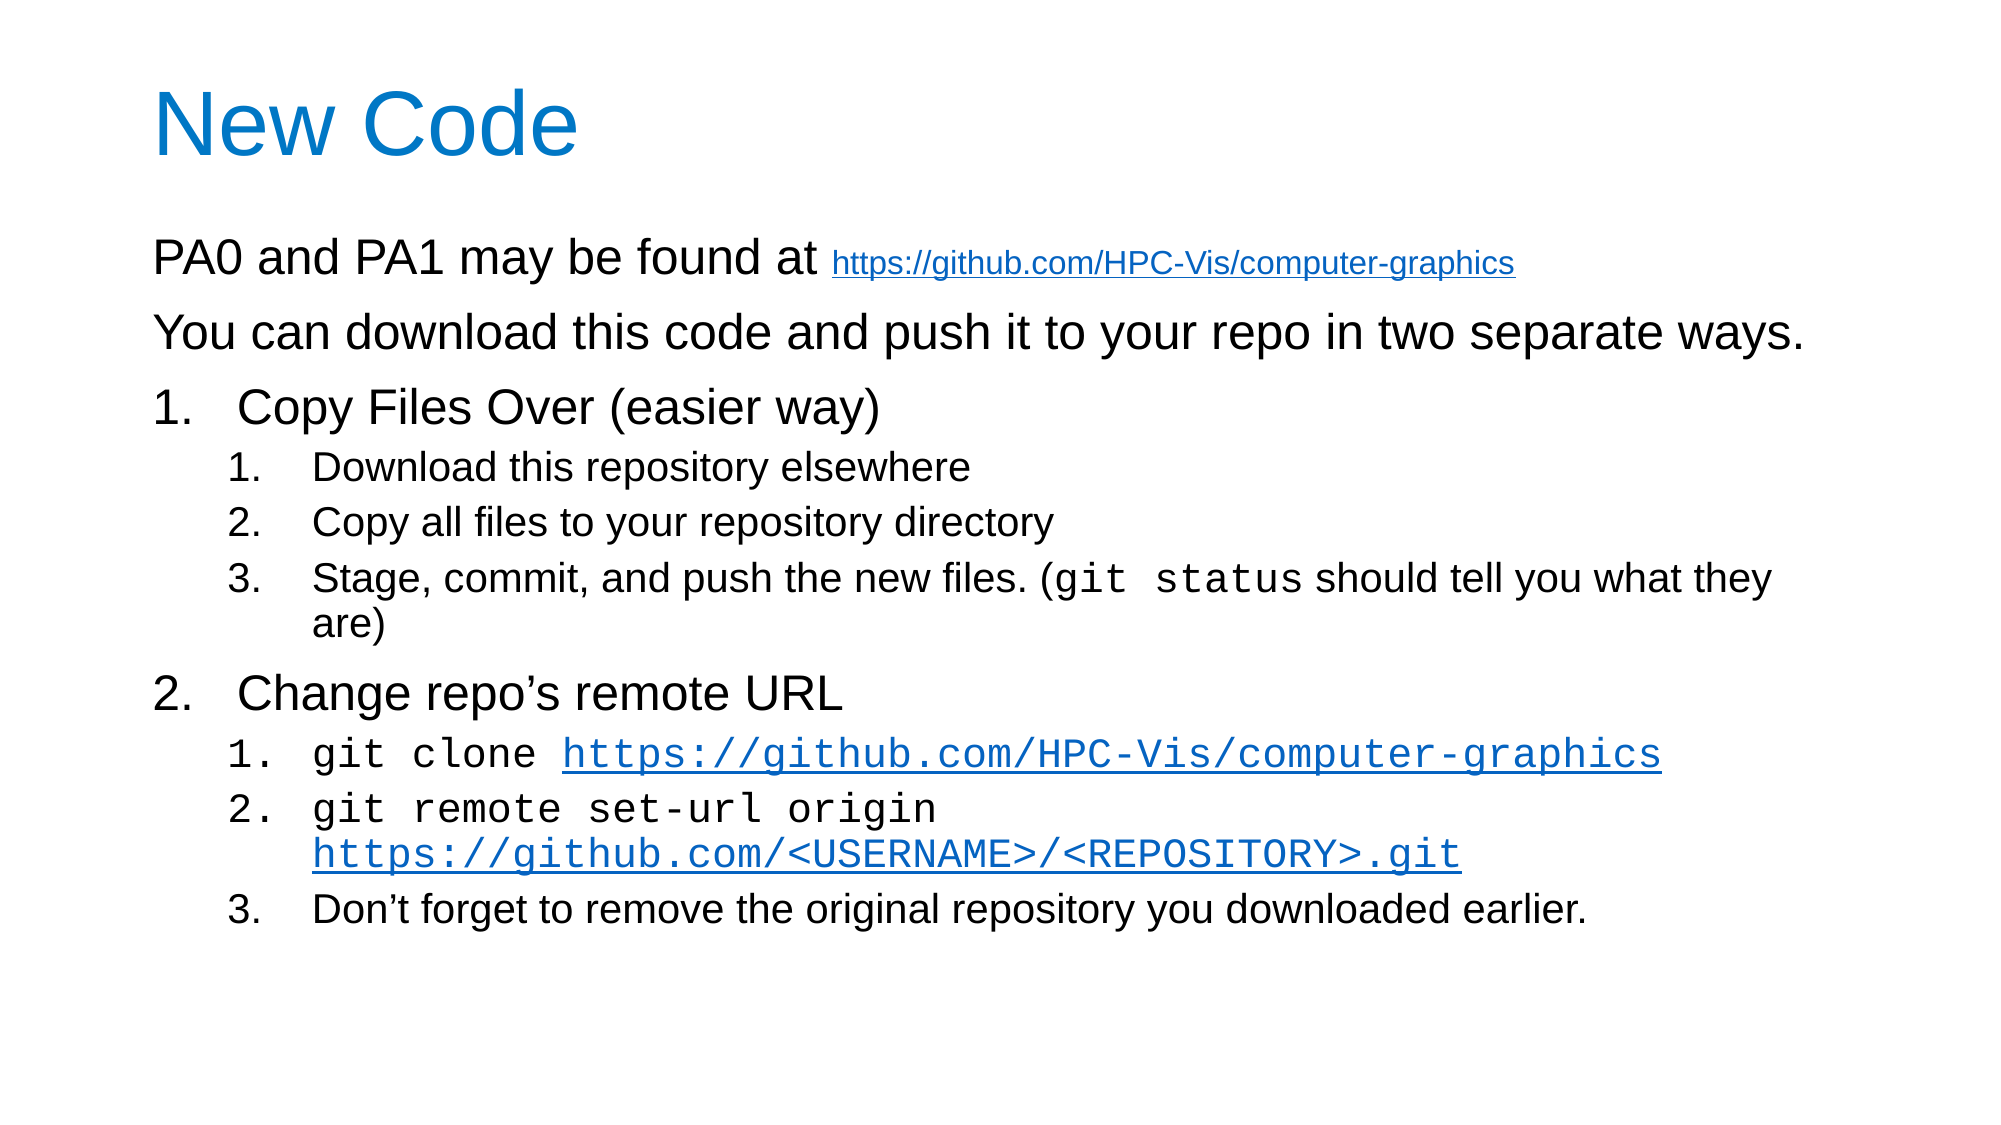

# New Code
PA0 and PA1 may be found at https://github.com/HPC-Vis/computer-graphics
You can download this code and push it to your repo in two separate ways.
Copy Files Over (easier way)
Download this repository elsewhere
Copy all files to your repository directory
Stage, commit, and push the new files. (git status should tell you what they are)
Change repo’s remote URL
git clone https://github.com/HPC-Vis/computer-graphics
git remote set-url origin https://github.com/<USERNAME>/<REPOSITORY>.git
Don’t forget to remove the original repository you downloaded earlier.